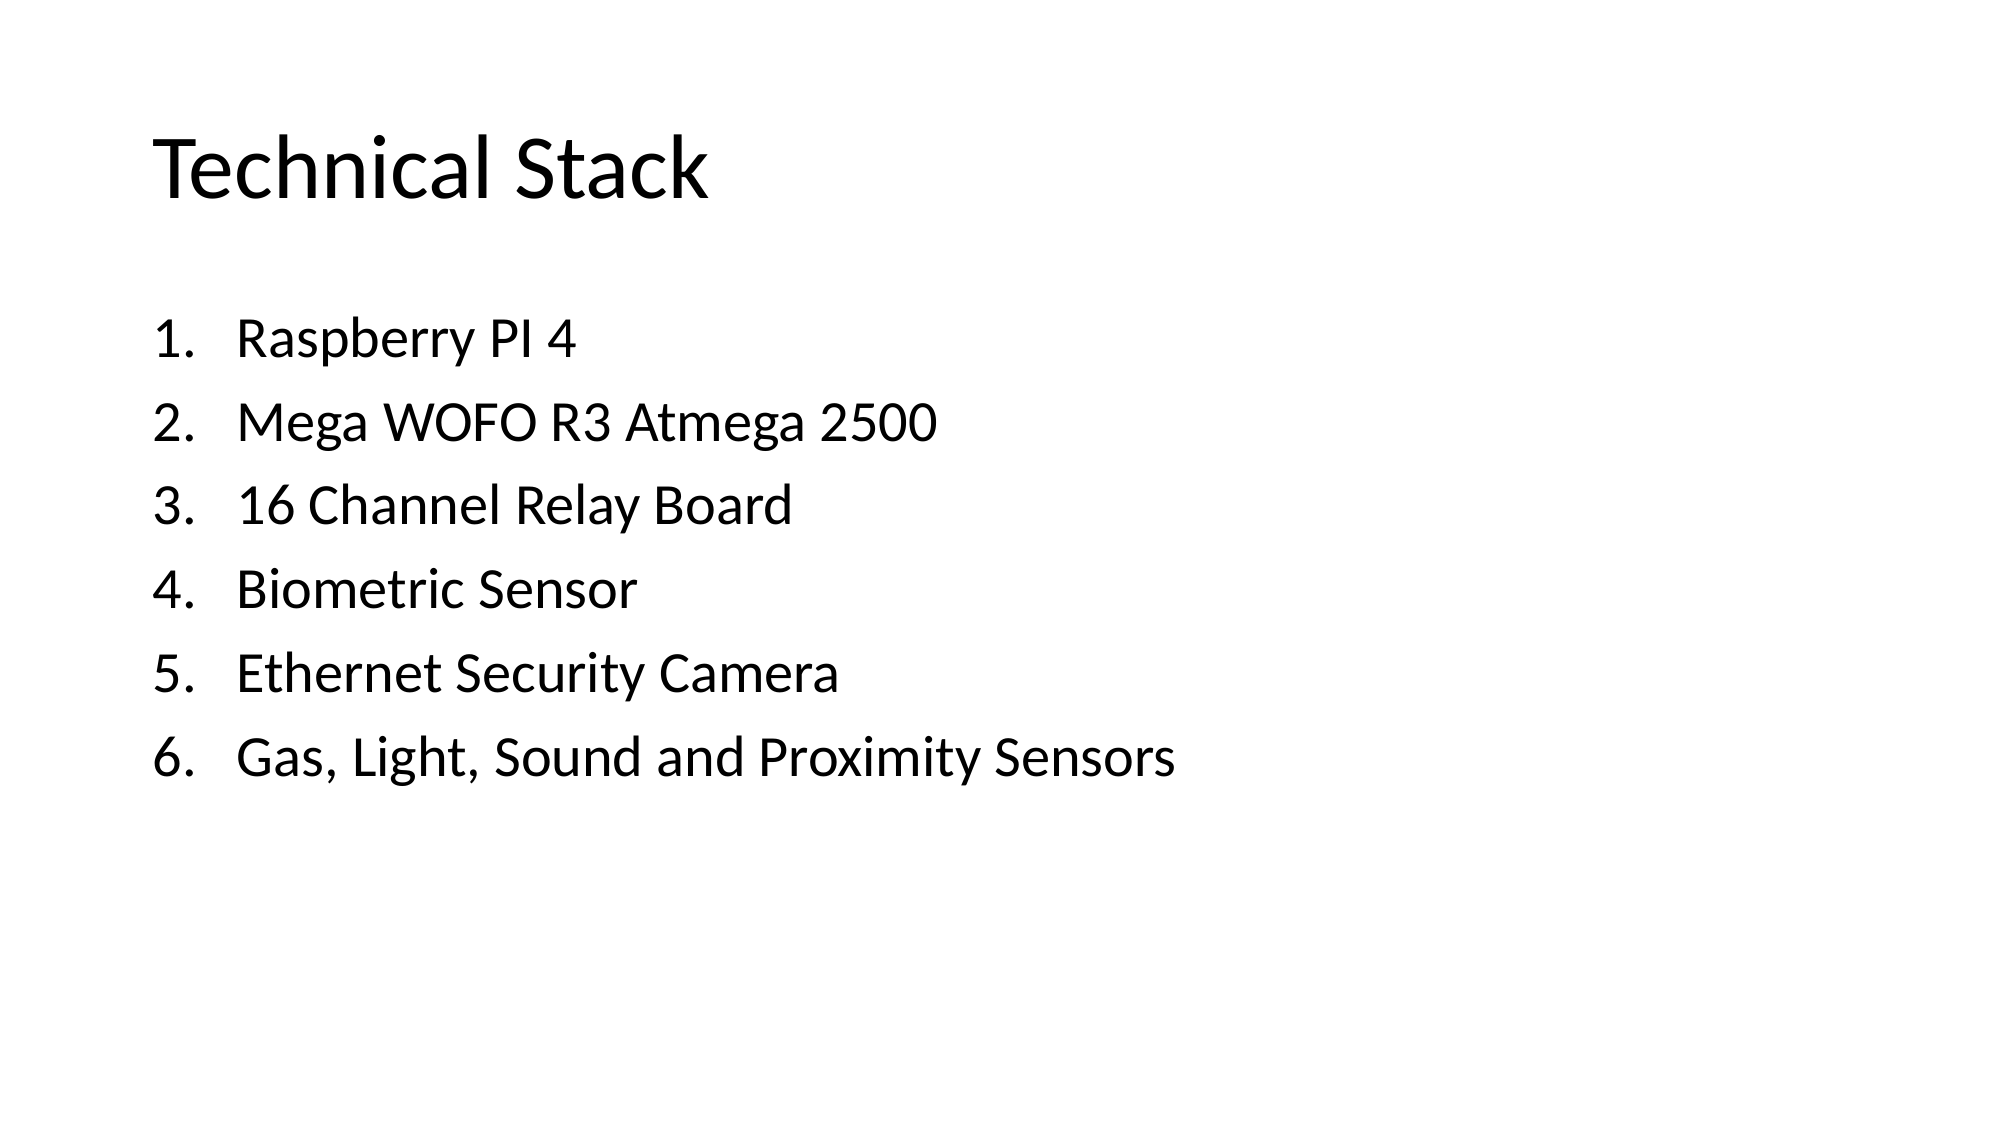

# Technical Stack
Raspberry PI 4
Mega WOFO R3 Atmega 2500
16 Channel Relay Board
Biometric Sensor
Ethernet Security Camera
Gas, Light, Sound and Proximity Sensors